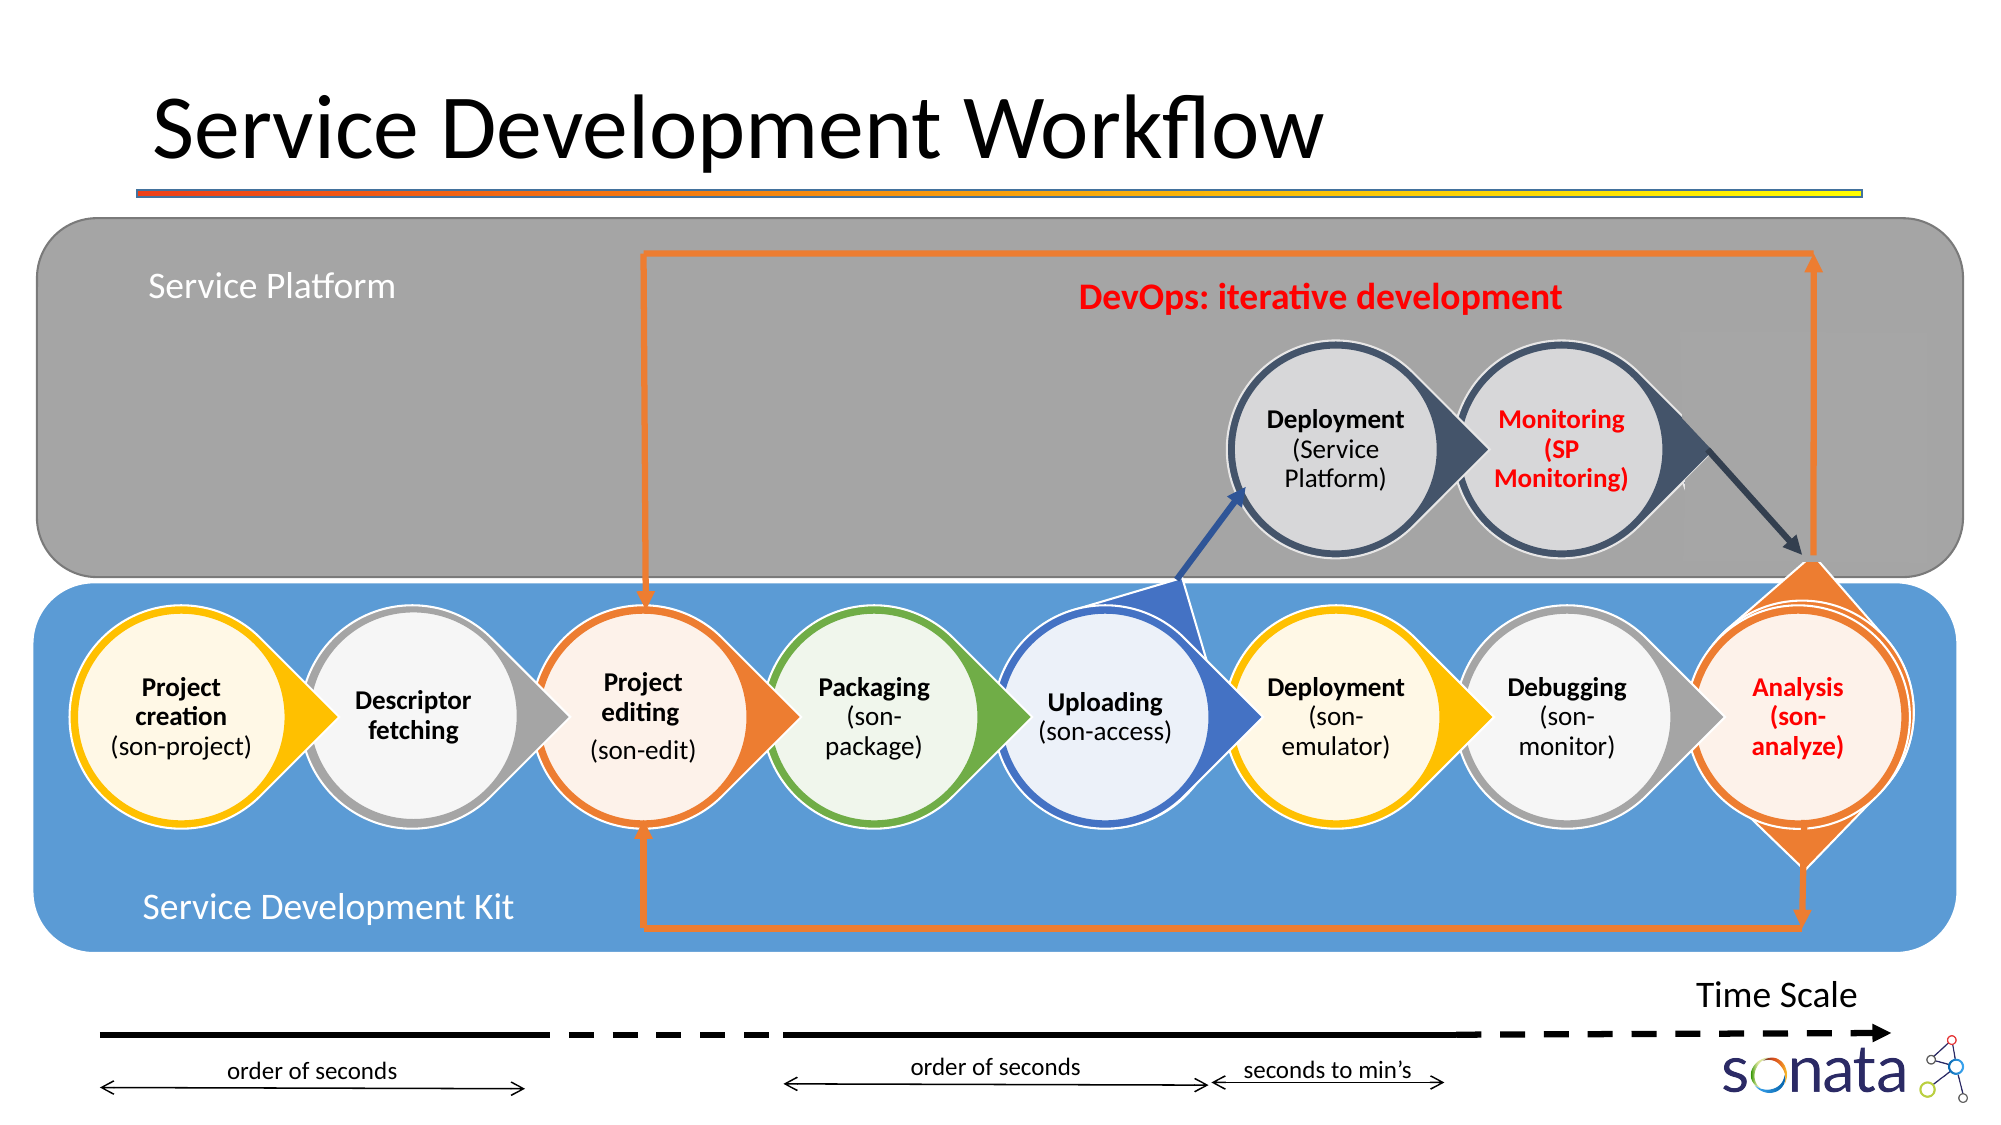

# Service Development Workflow

Service Platform
Analysis (son-analyze)
Monitoring (SP Monitoring)
Deployment (Service Platform)
DevOps: iterative development
Analysis (son-analyze)
Debugging (son-monitor)
Deployment (son-emulator)
Uploading (son-access)
Packaging (son-package)
Project editing
(son-edit)
Descriptor fetching
Project creation (son-project)

Service Development Kit

Time Scale
order of seconds
seconds to min’s
order of seconds